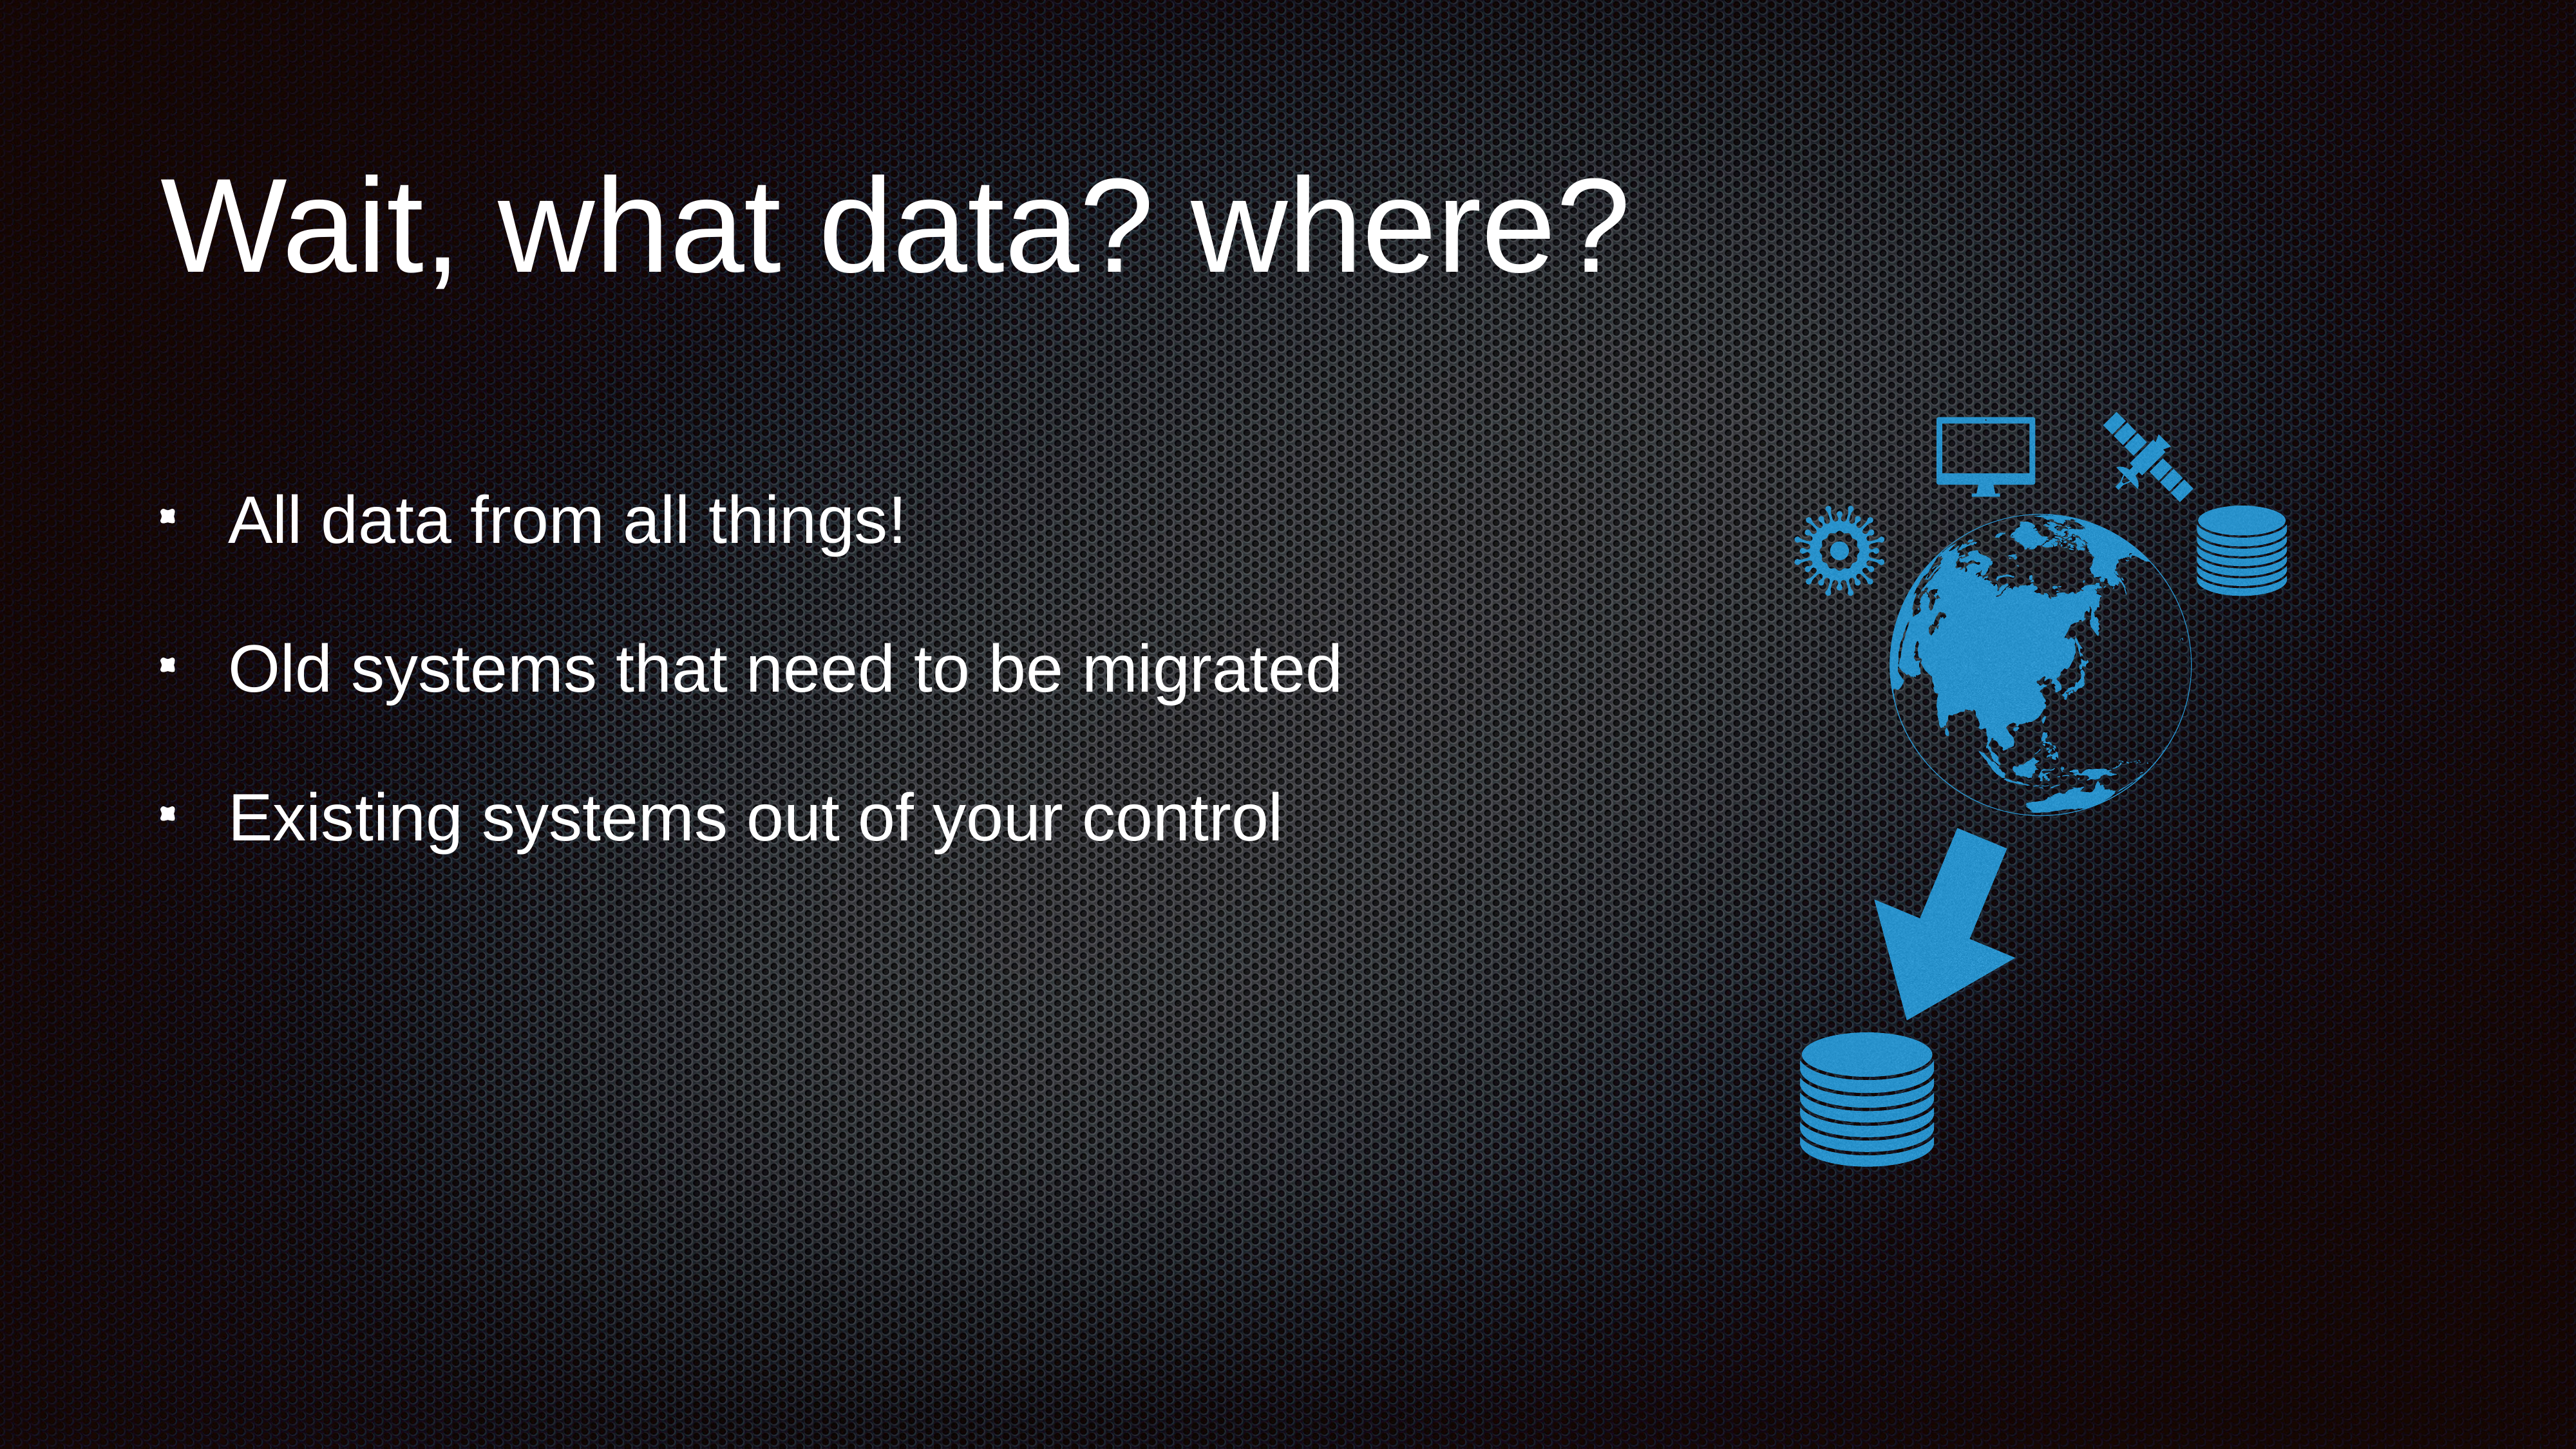

# Wait, what data? where?
All data from all things!
Old systems that need to be migrated
Existing systems out of your control